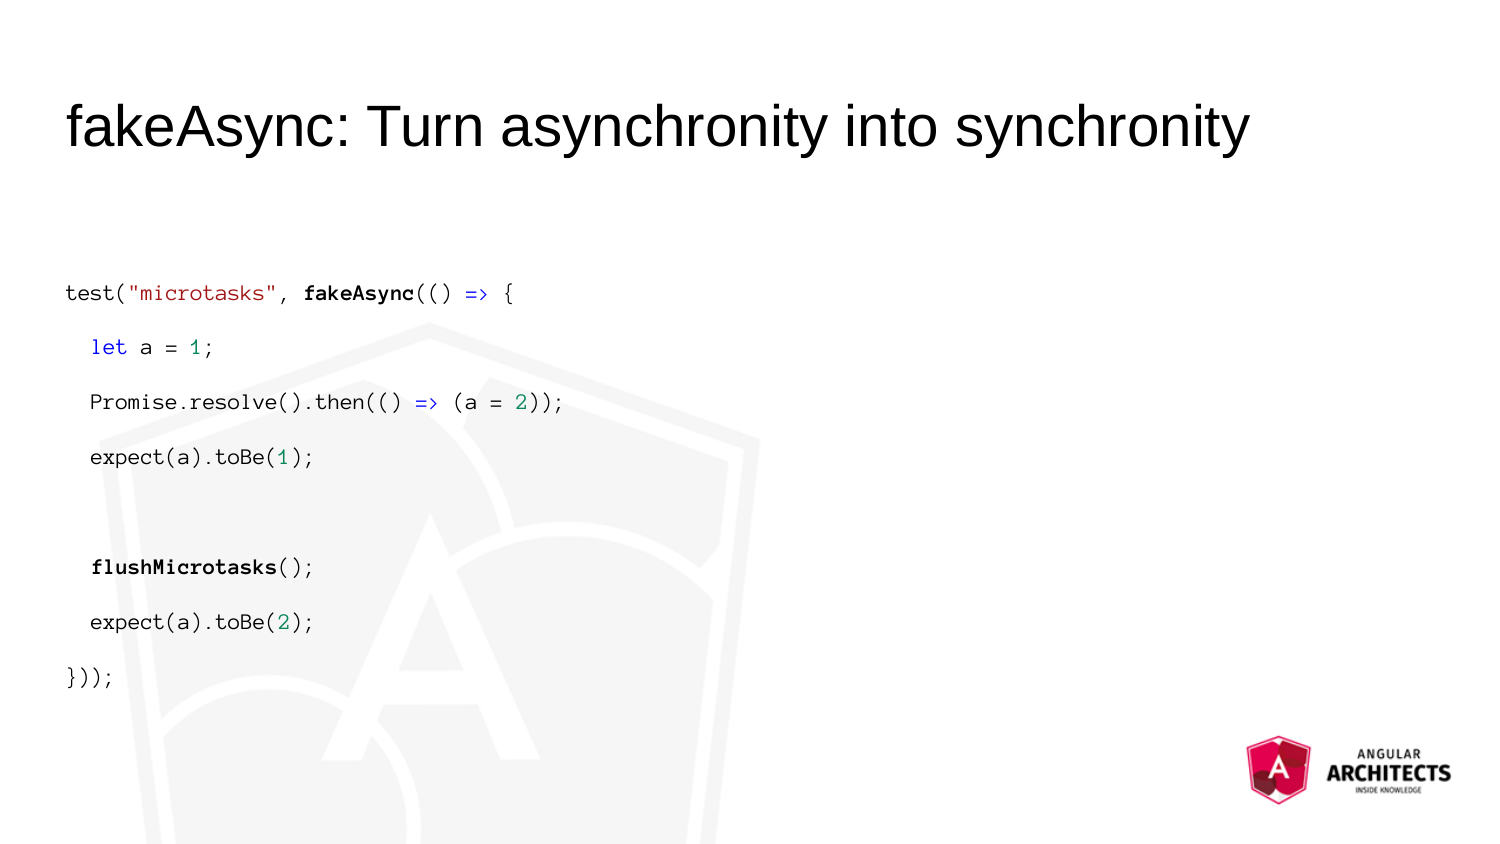

# fakeAsync: Turn asynchronity into synchronity
test("microtasks", fakeAsync(() => {
  let a = 1;
  Promise.resolve().then(() => (a = 2));
  expect(a).toBe(1);

  flushMicrotasks();
  expect(a).toBe(2);
}));